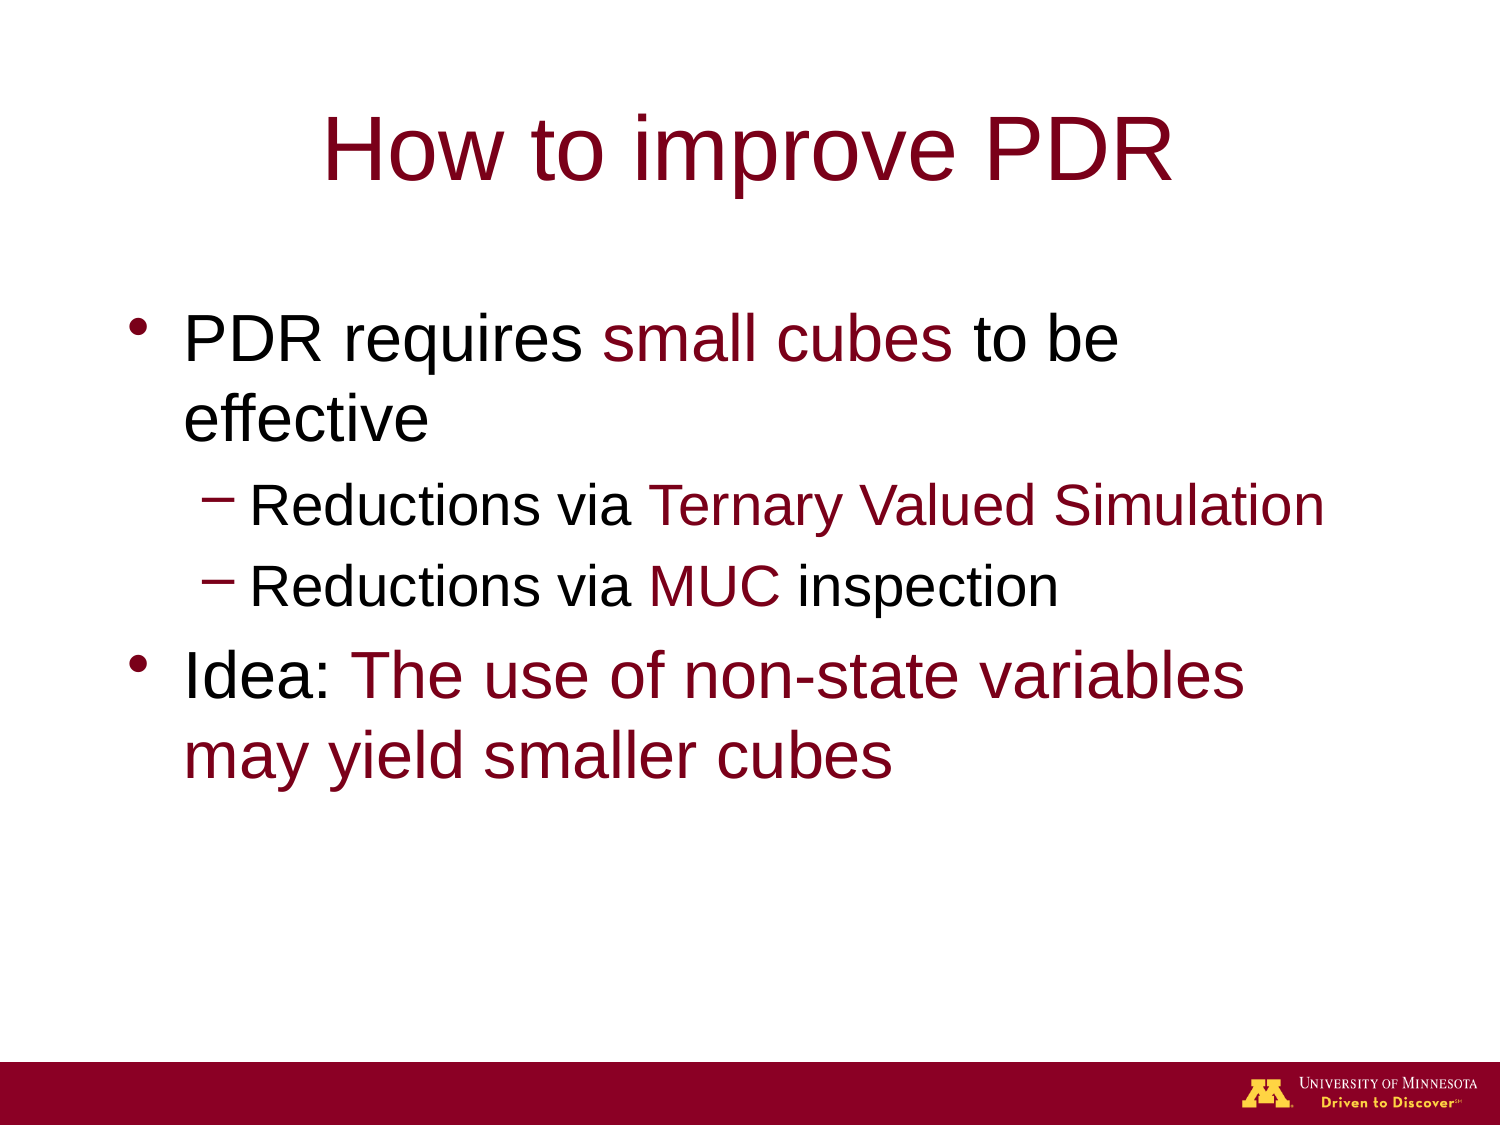

# How to improve PDR
PDR requires small cubes to be effective
Reductions via Ternary Valued Simulation
Reductions via MUC inspection
Idea: The use of non-state variables may yield smaller cubes